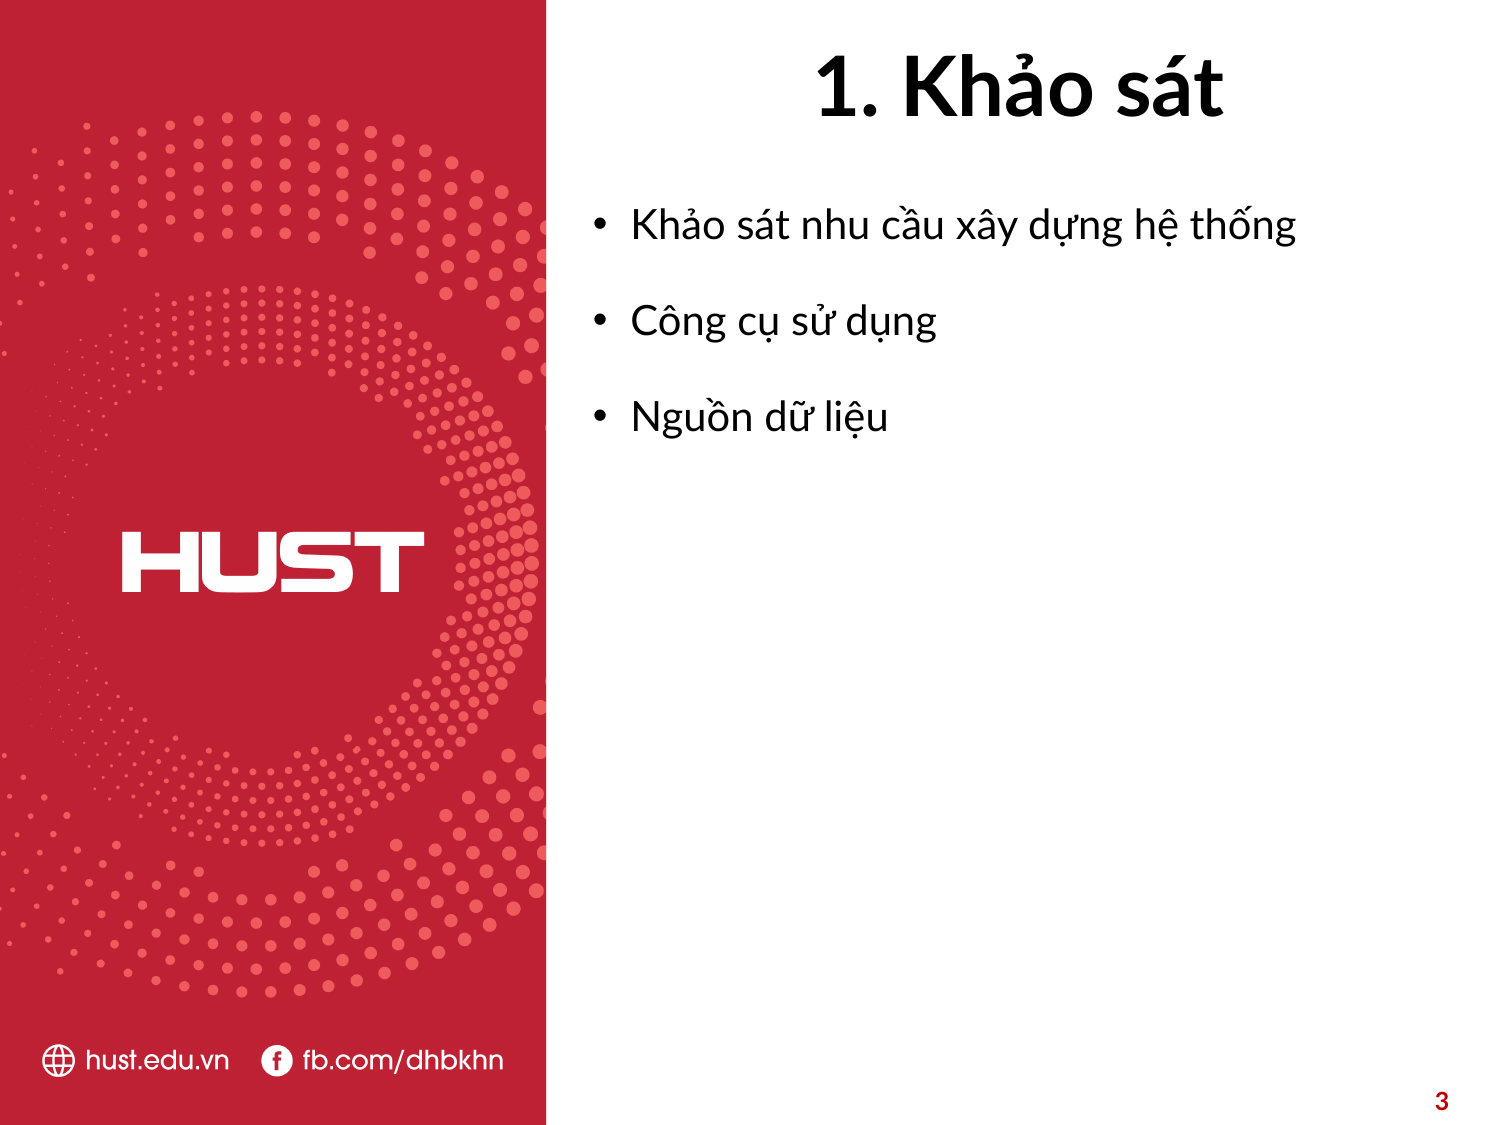

# 1. Khảo sát
Khảo sát nhu cầu xây dựng hệ thống
Công cụ sử dụng
Nguồn dữ liệu
3